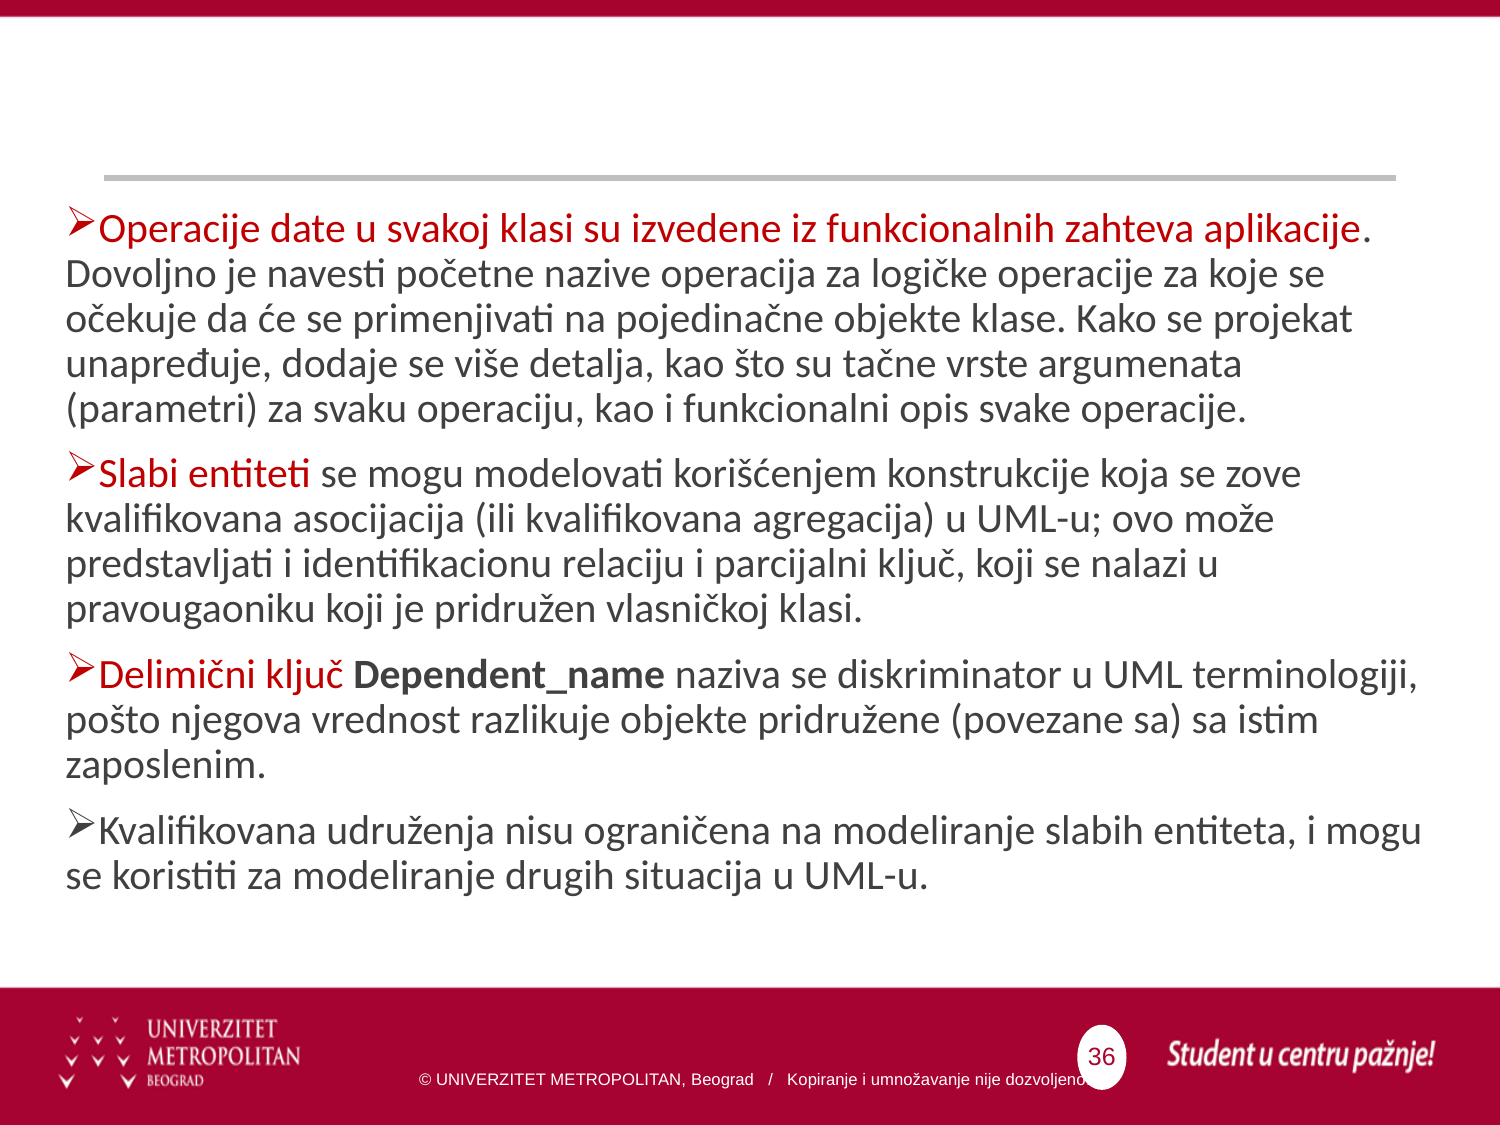

Operacije date u svakoj klasi su izvedene iz funkcionalnih zahteva aplikacije. Dovoljno je navesti početne nazive operacija za logičke operacije za koje se očekuje da će se primenjivati na pojedinačne objekte klase. Kako se projekat unapređuje, dodaje se više detalja, kao što su tačne vrste argumenata (parametri) za svaku operaciju, kao i funkcionalni opis svake operacije.
Slabi entiteti se mogu modelovati korišćenjem konstrukcije koja se zove kvalifikovana asocijacija (ili kvalifikovana agregacija) u UML-u; ovo može predstavljati i identifikacionu relaciju i parcijalni ključ, koji se nalazi u pravougaoniku koji je pridružen vlasničkoj klasi.
Delimični ključ Dependent_name naziva se diskriminator u UML terminologiji, pošto njegova vrednost razlikuje objekte pridružene (povezane sa) sa istim zaposlenim.
Kvalifikovana udruženja nisu ograničena na modeliranje slabih entiteta, i mogu se koristiti za modeliranje drugih situacija u UML-u.